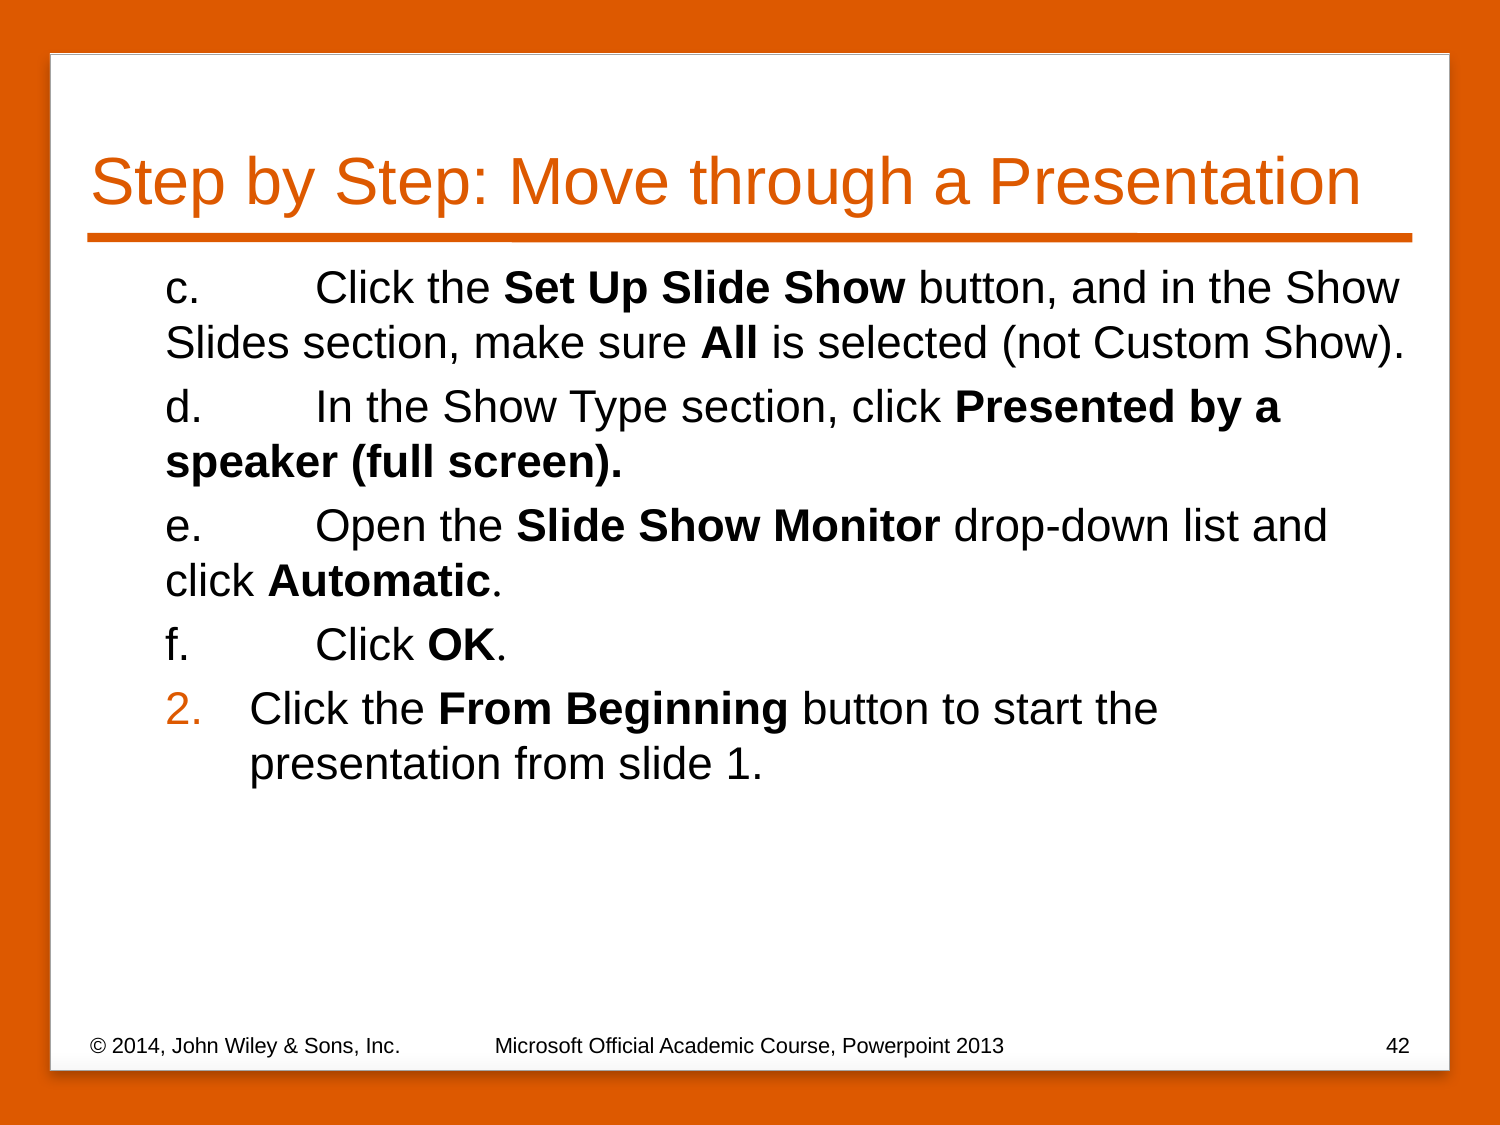

# Step by Step: Move through a Presentation
c.	Click the Set Up Slide Show button, and in the Show Slides section, make sure All is selected (not Custom Show).
d.	In the Show Type section, click Presented by a speaker (full screen).
e.	Open the Slide Show Monitor drop-down list and click Automatic.
f.	Click OK.
Click the From Beginning button to start the presentation from slide 1.
© 2014, John Wiley & Sons, Inc.
Microsoft Official Academic Course, Powerpoint 2013
42